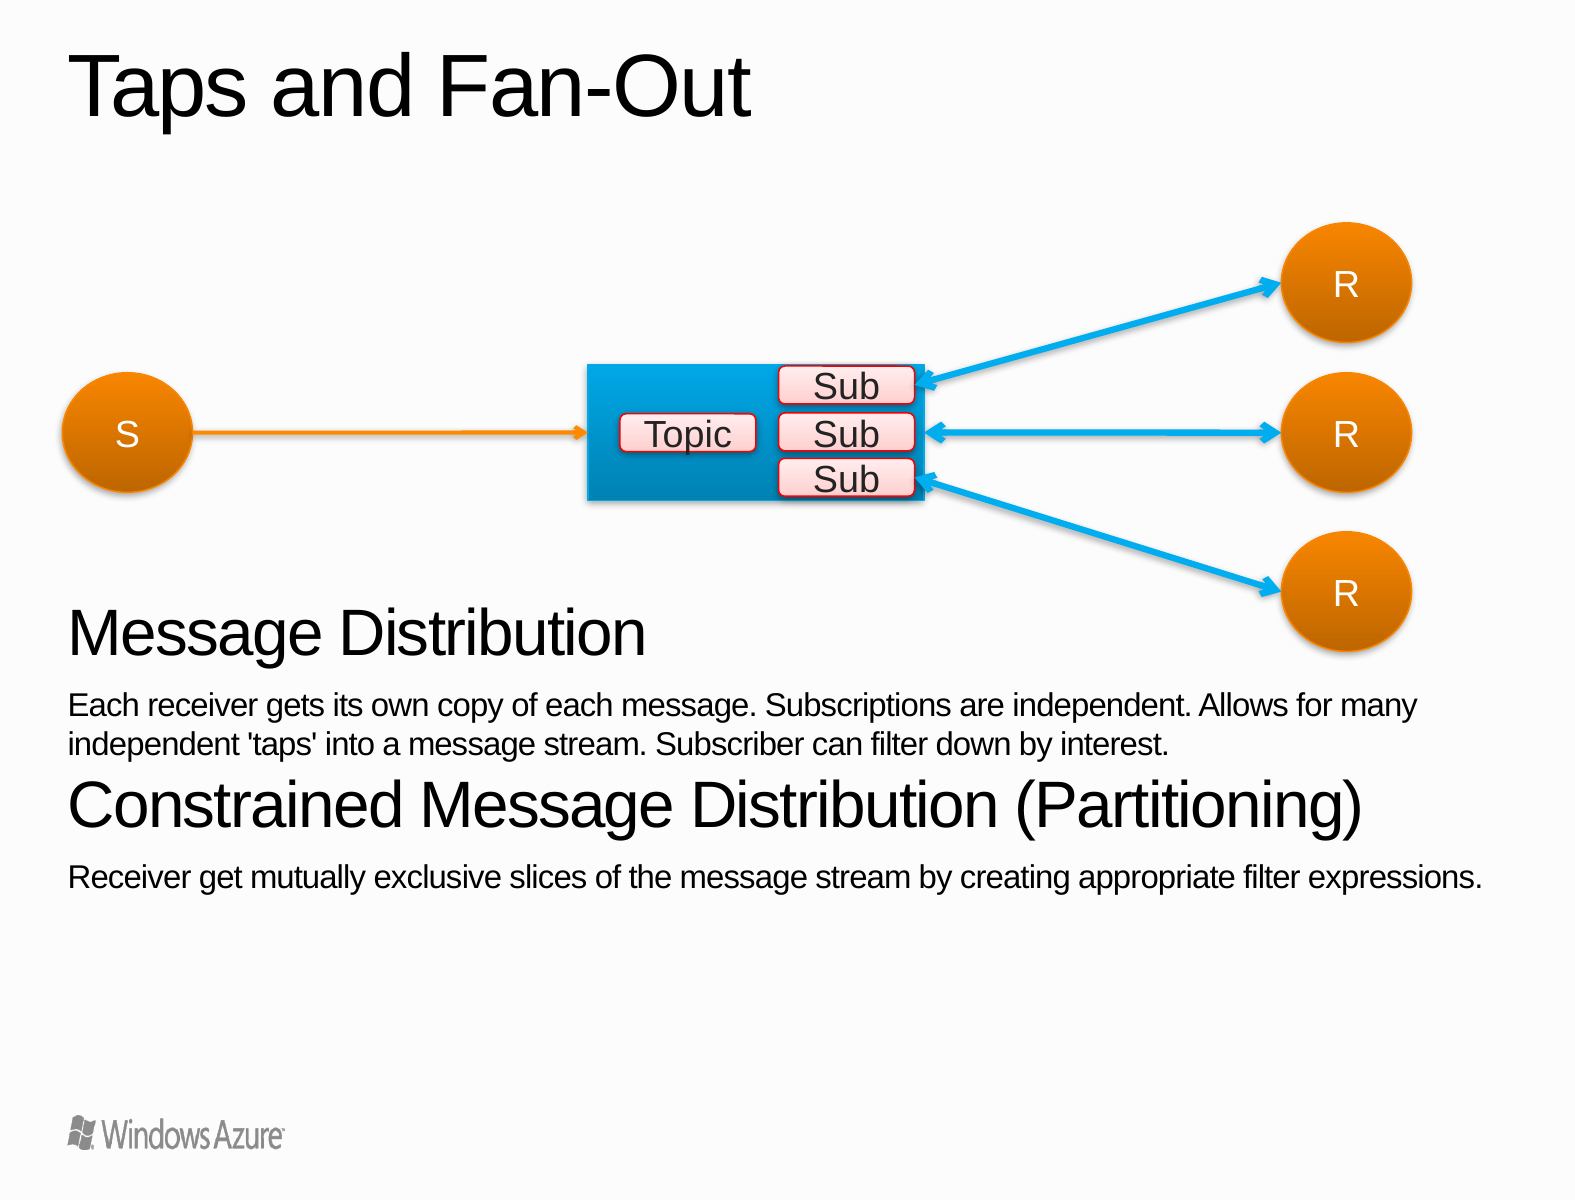

# Taps and Fan-Out
R

Sub
S
R
Sub
Topic
Sub
R
Message Distribution
Each receiver gets its own copy of each message. Subscriptions are independent. Allows for many independent 'taps' into a message stream. Subscriber can filter down by interest.
Constrained Message Distribution (Partitioning)
Receiver get mutually exclusive slices of the message stream by creating appropriate filter expressions.